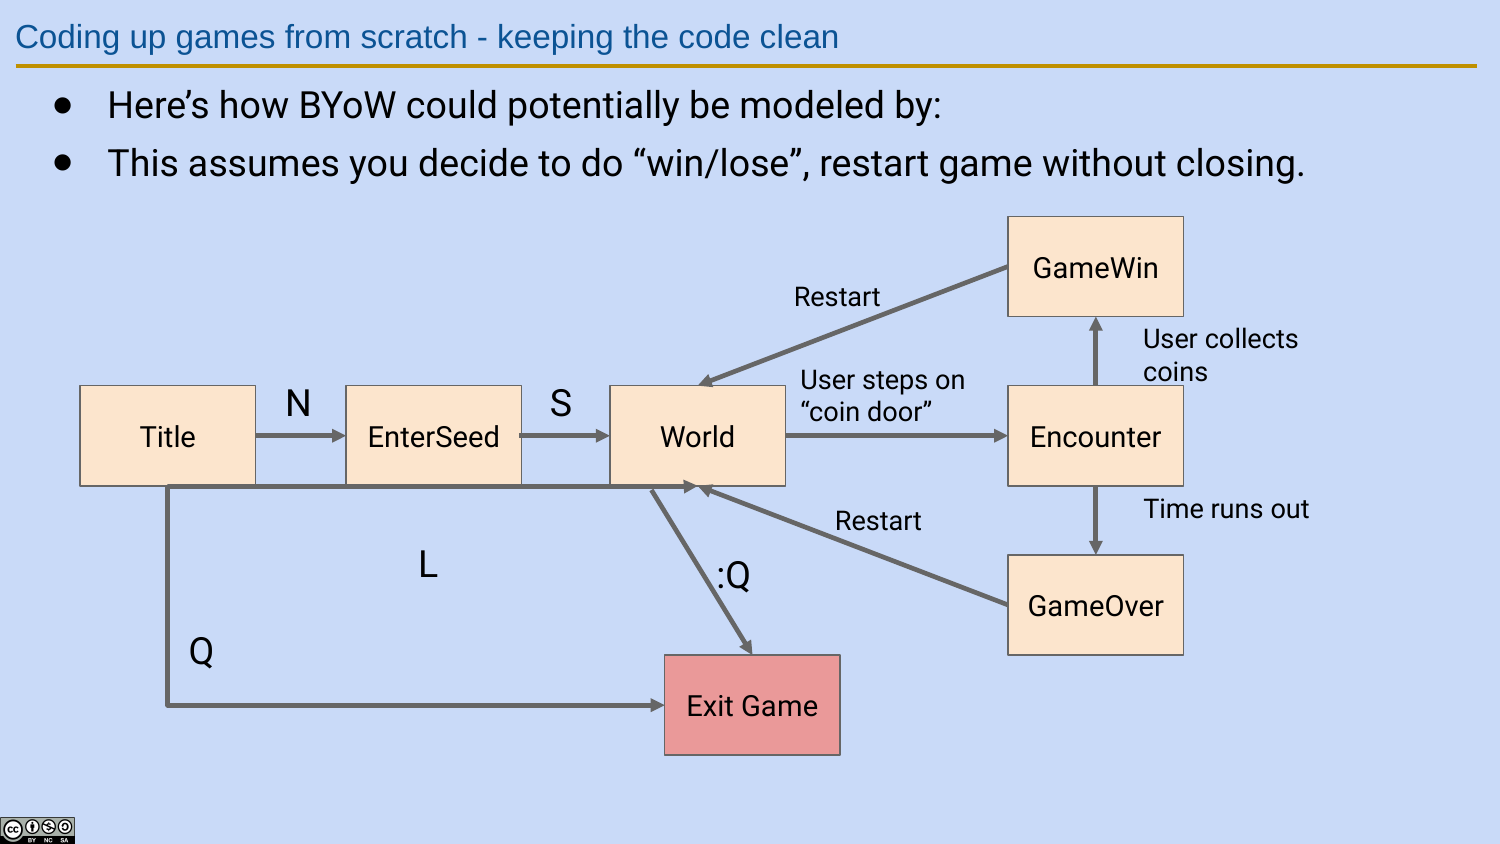

# Coding up games from scratch - keeping the code clean
Here’s how BYoW could potentially be modeled by:
This assumes you decide to do “win/lose”, restart game without closing.
GameWin
Restart
User collects coins
User steps on “coin door”
N
S
Title
EnterSeed
World
Encounter
Time runs out
Restart
L
:Q
GameOver
Q
Exit Game